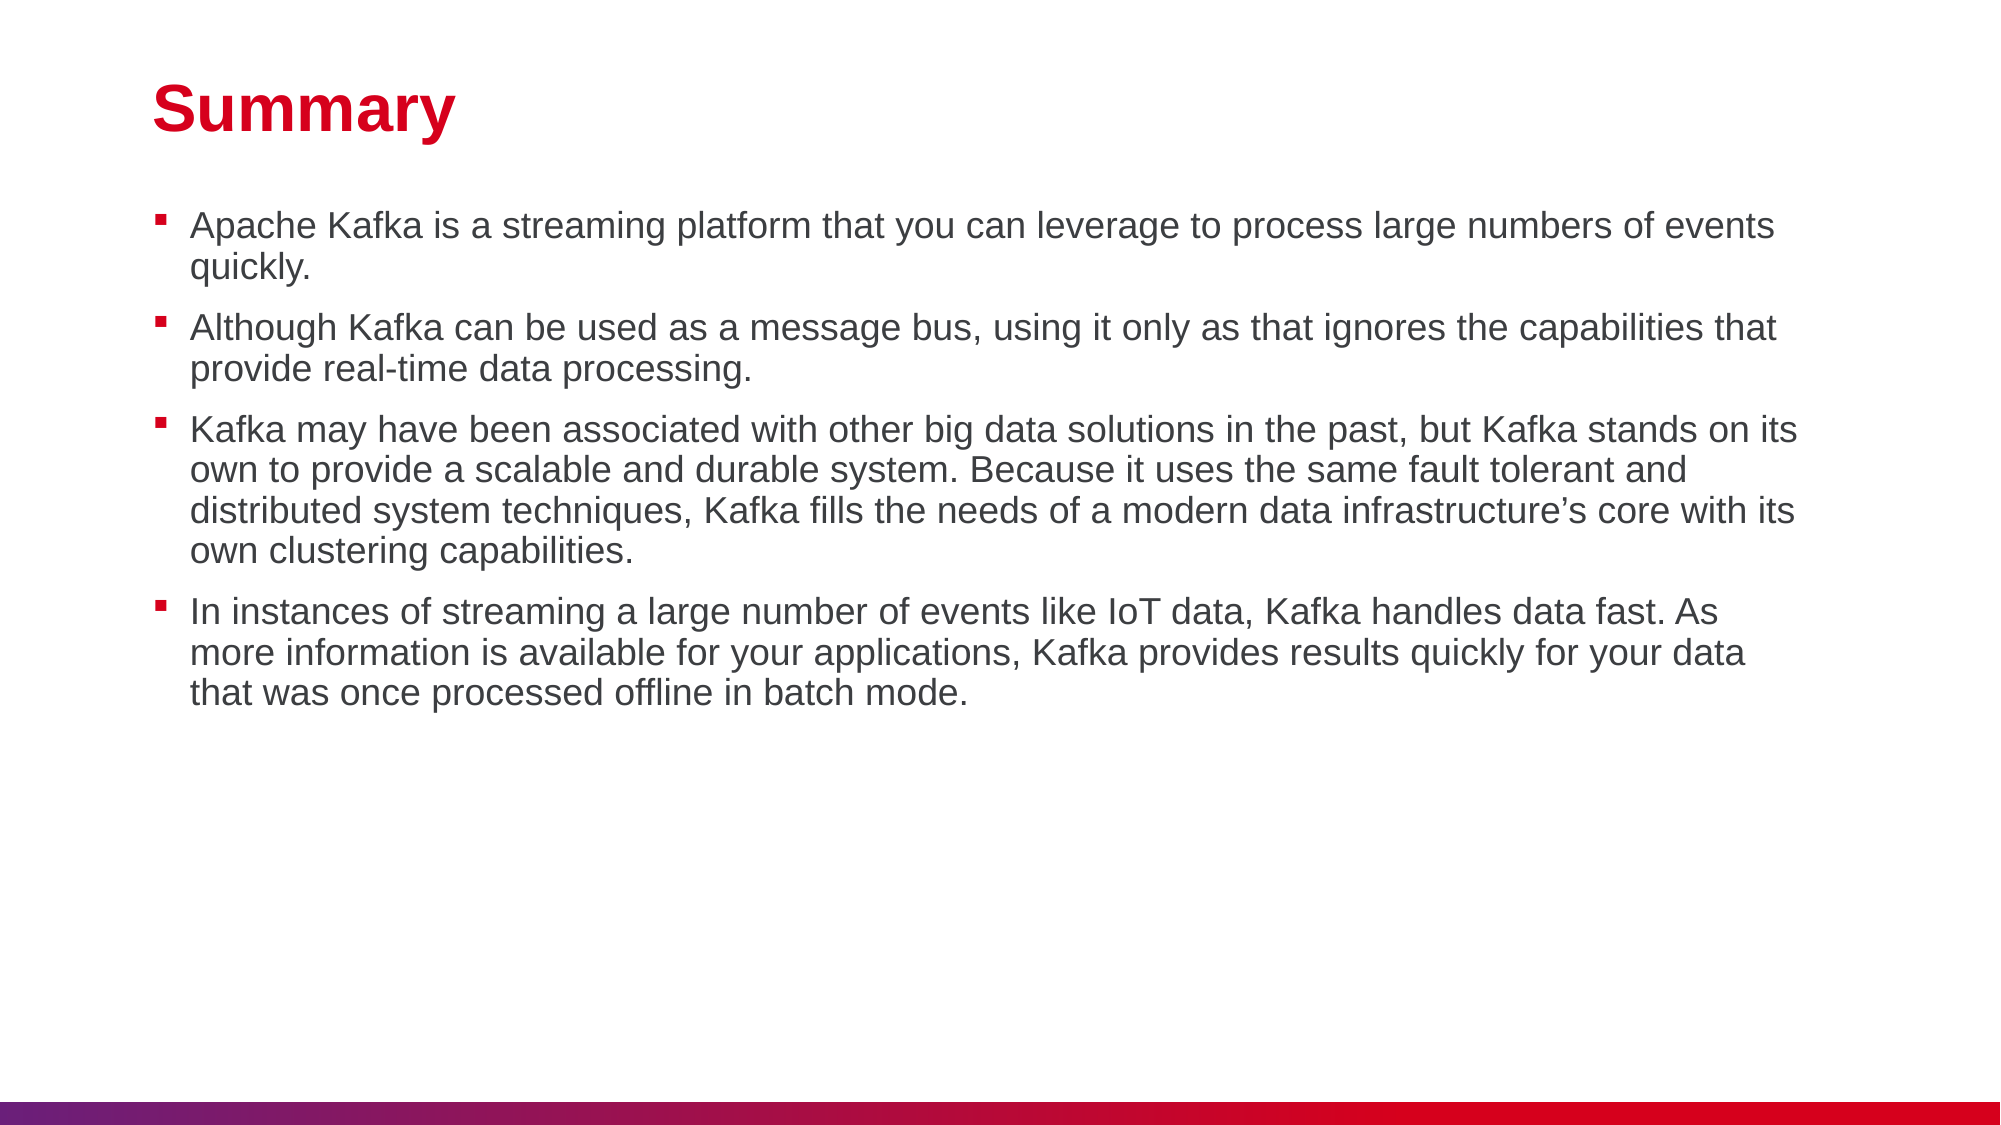

# Summary
Apache Kafka is a streaming platform that you can leverage to process large numbers of events quickly.
Although Kafka can be used as a message bus, using it only as that ignores the capabilities that provide real-time data processing.
Kafka may have been associated with other big data solutions in the past, but Kafka stands on its own to provide a scalable and durable system. Because it uses the same fault tolerant and distributed system techniques, Kafka fills the needs of a modern data infrastructure’s core with its own clustering capabilities.
In instances of streaming a large number of events like IoT data, Kafka handles data fast. As more information is available for your applications, Kafka provides results quickly for your data that was once processed offline in batch mode.